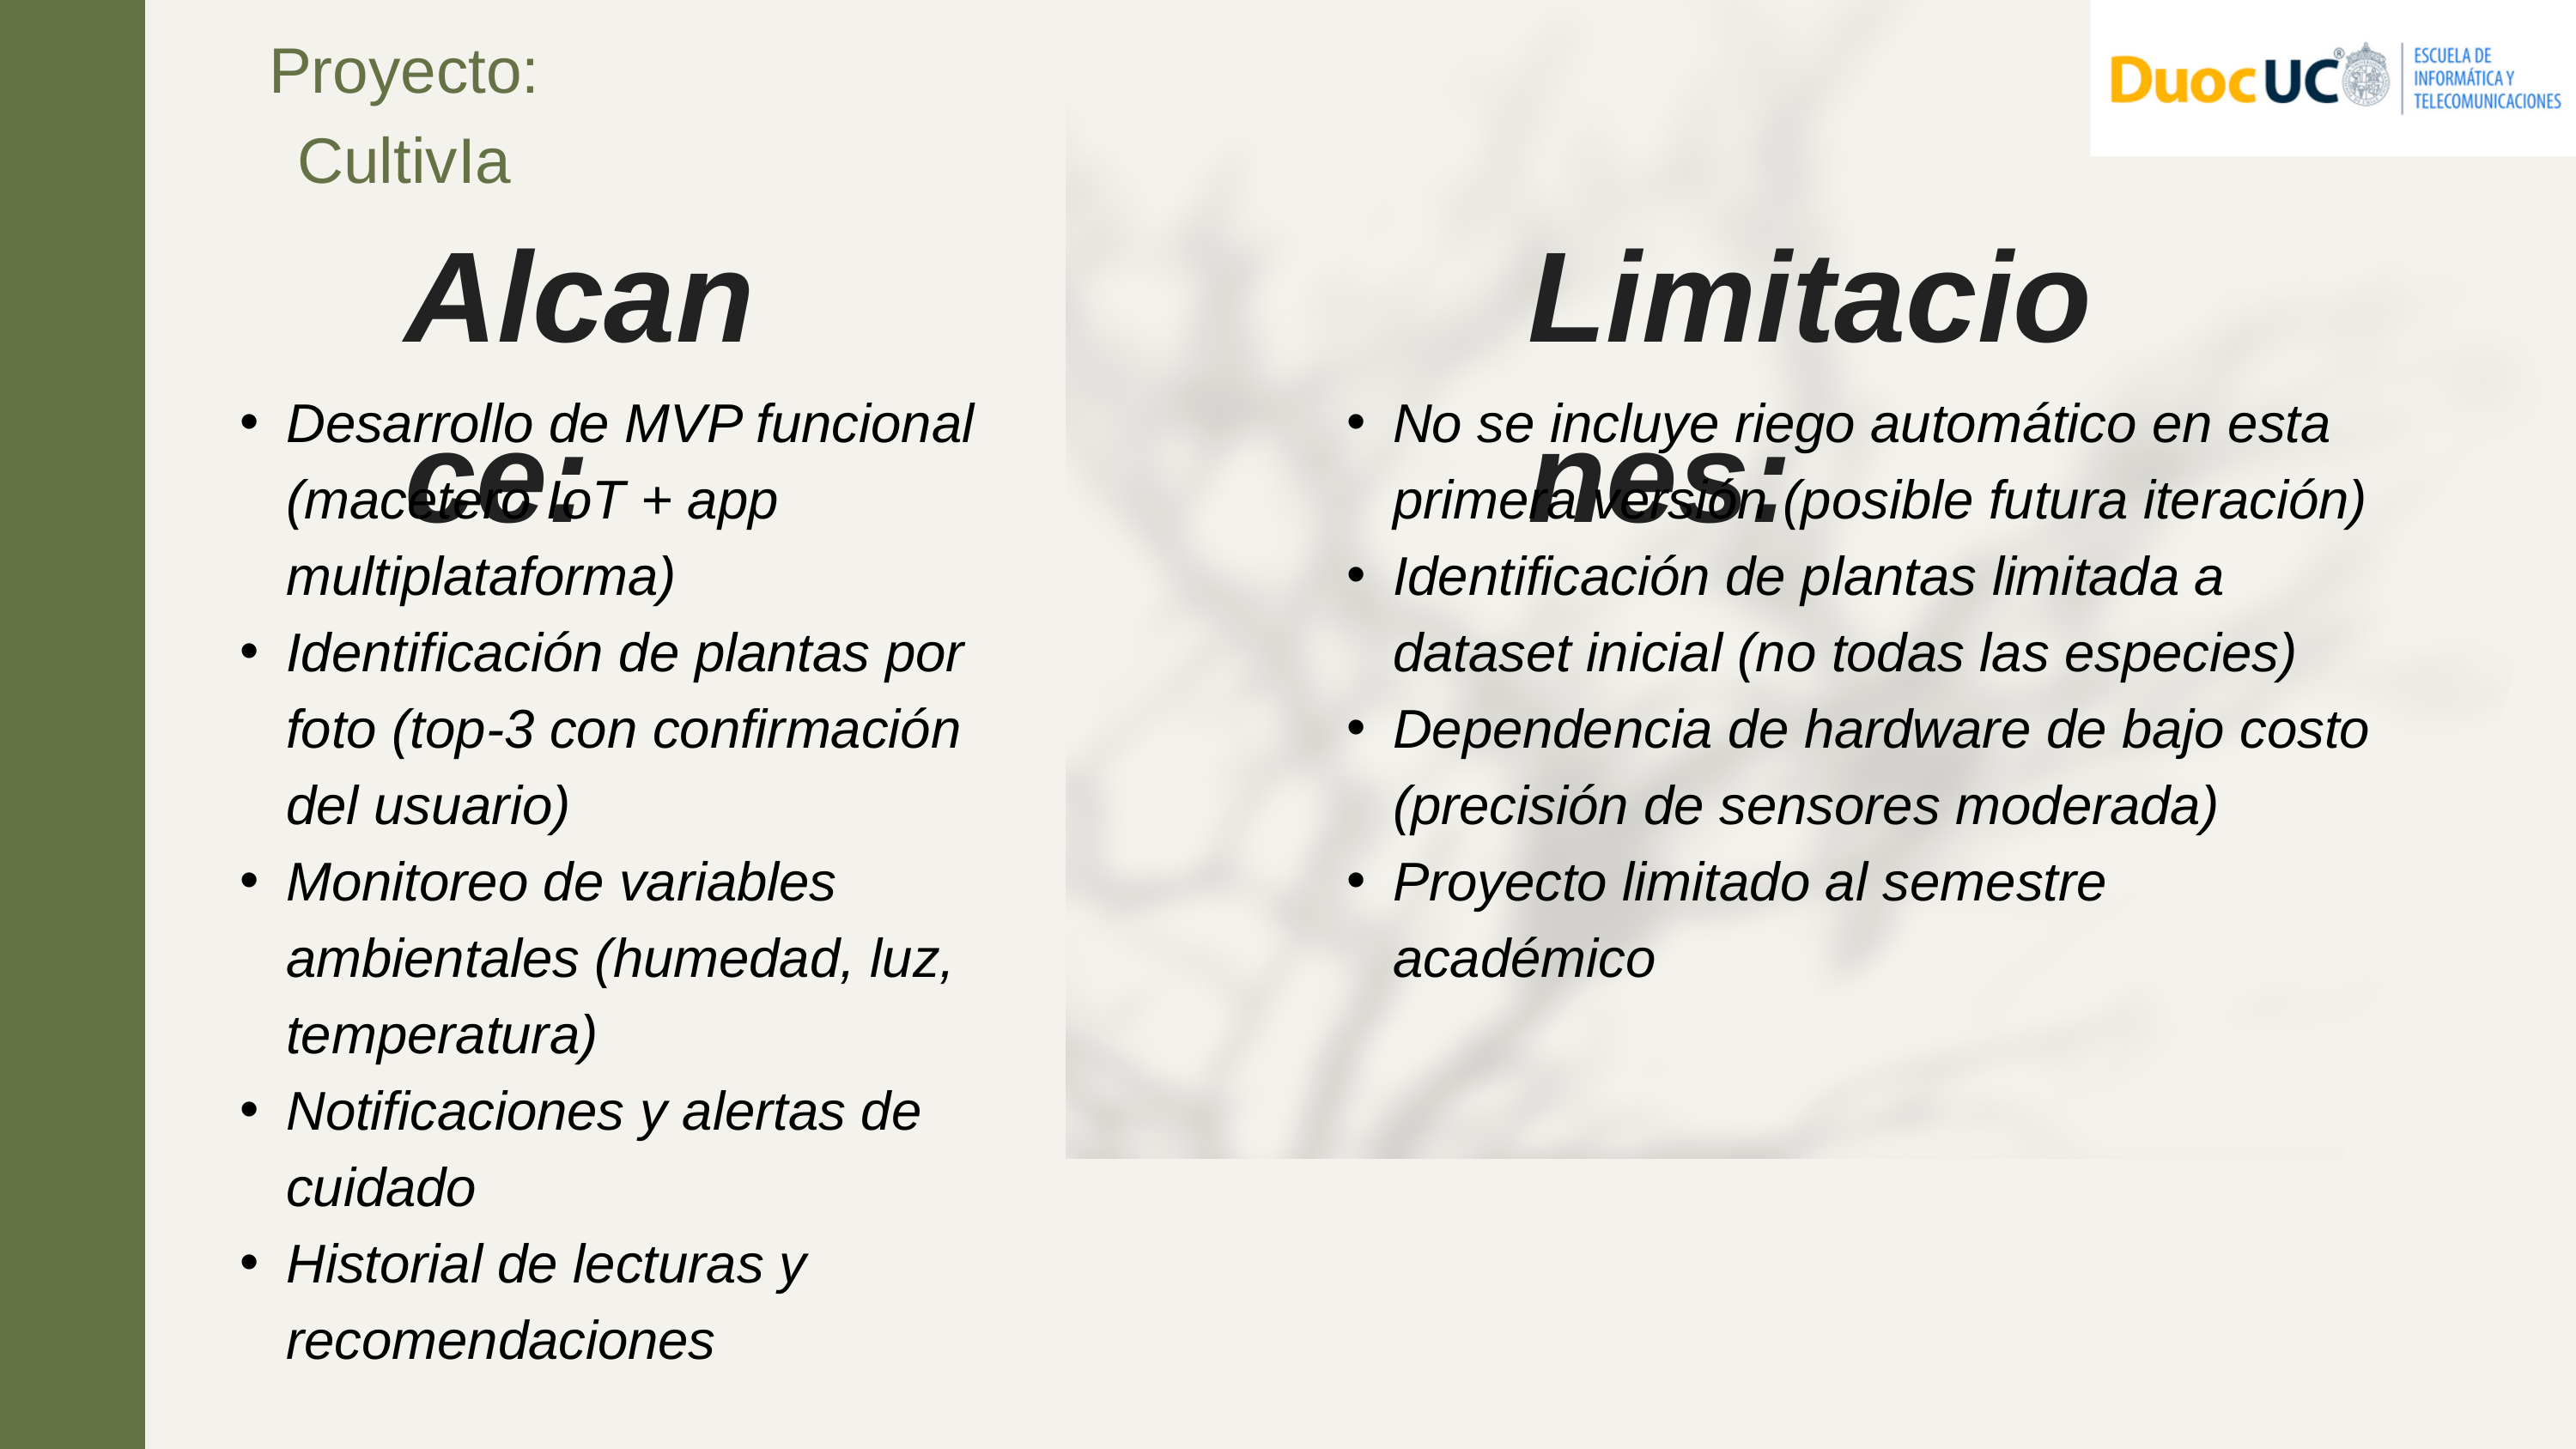

Proyecto: CultivIa
Alcance:
Limitaciones:
Desarrollo de MVP funcional (macetero IoT + app multiplataforma)
Identificación de plantas por foto (top-3 con confirmación del usuario)
Monitoreo de variables ambientales (humedad, luz, temperatura)
Notificaciones y alertas de cuidado
Historial de lecturas y recomendaciones

No se incluye riego automático en esta primera versión (posible futura iteración)
Identificación de plantas limitada a dataset inicial (no todas las especies)
Dependencia de hardware de bajo costo (precisión de sensores moderada)
Proyecto limitado al semestre académico